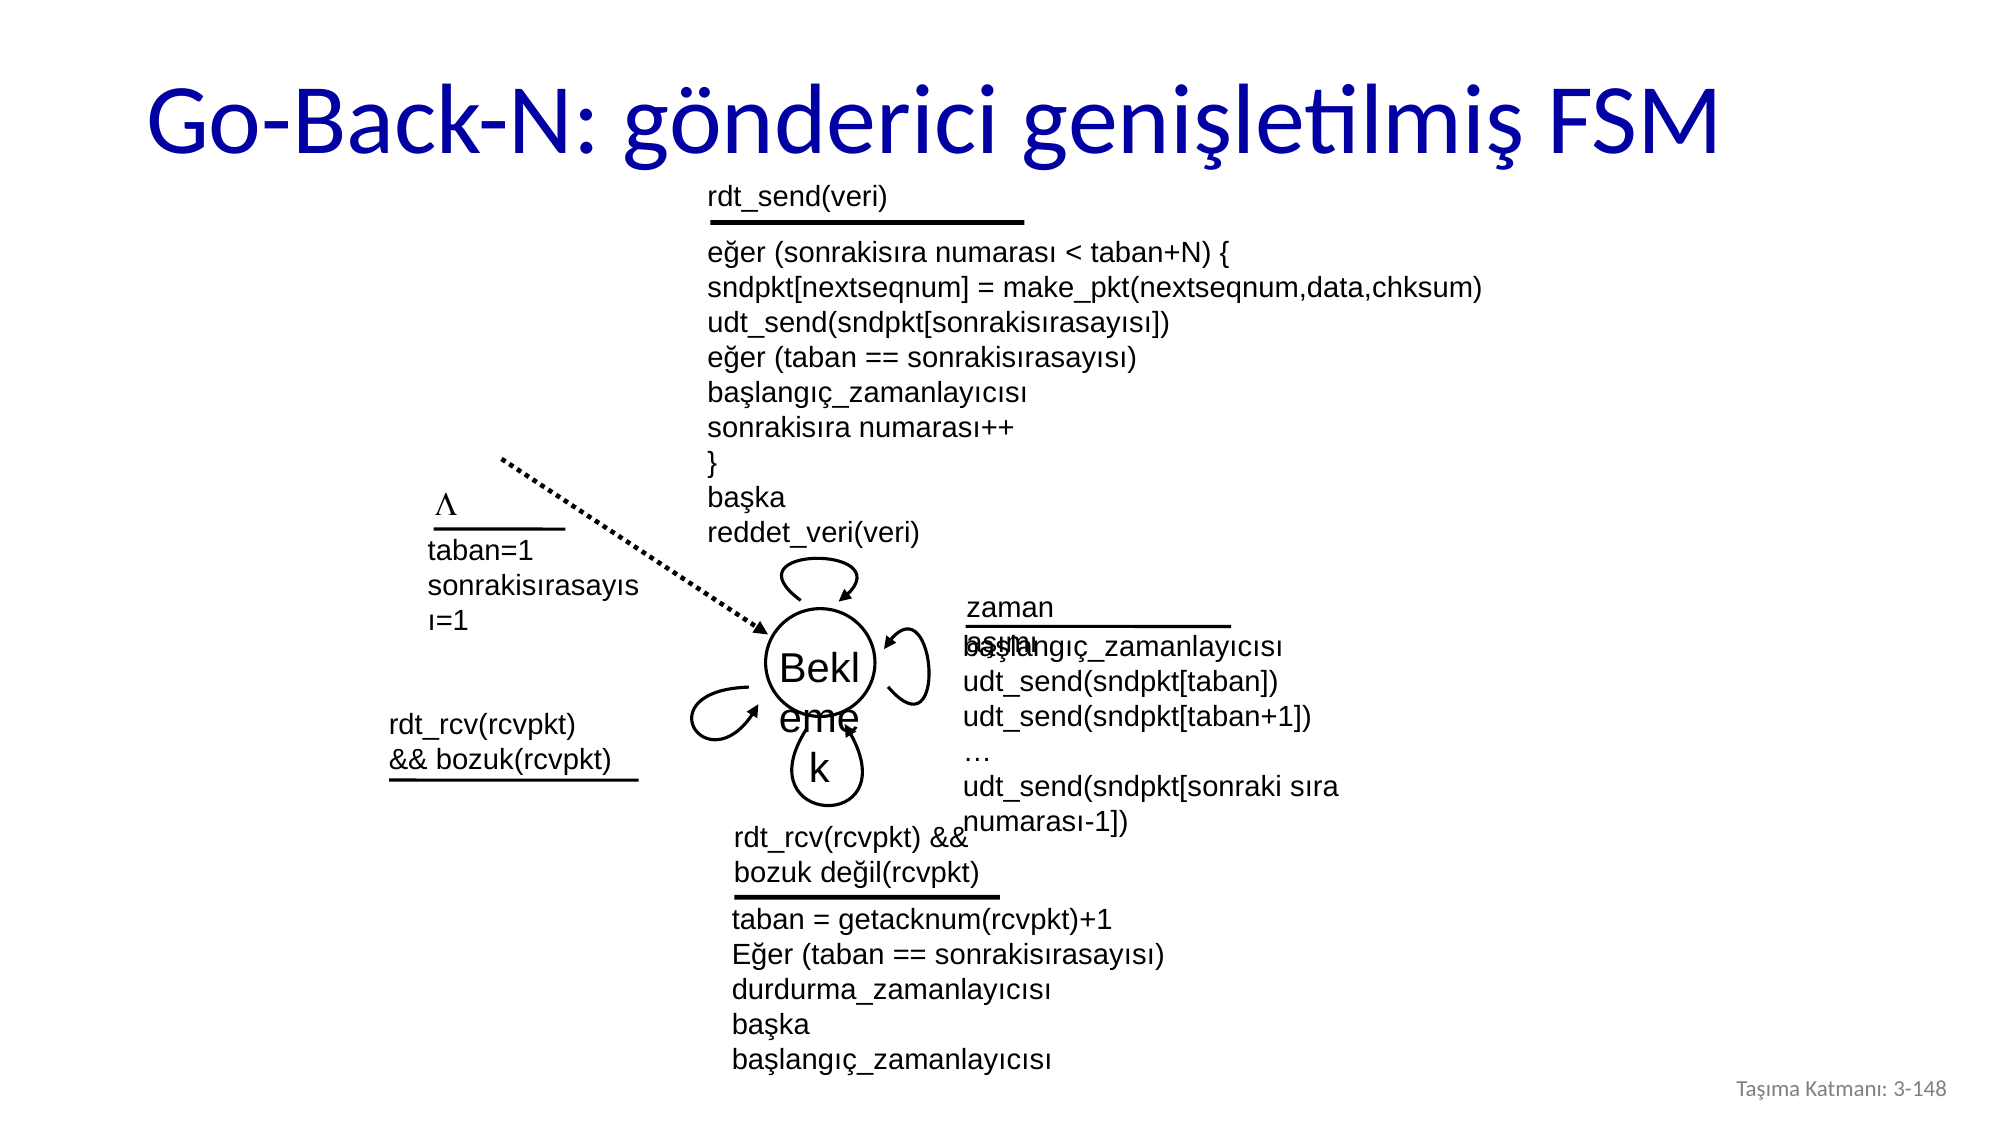

# Go-Back-N: gönderici genişletilmiş FSM
rdt_send(veri)

eğer (sonrakisıra numarası < taban+N) {
sndpkt[nextseqnum] = make_pkt(nextseqnum,data,chksum)
udt_send(sndpkt[sonrakisırasayısı])
eğer (taban == sonrakisırasayısı)
başlangıç_zamanlayıcısı
sonrakisıra numarası++
}
başka
reddet_veri(veri)

Λ
taban=1
sonrakisırasayısı=1

zaman aşımı

başlangıç_zamanlayıcısı
udt_send(sndpkt[taban])
udt_send(sndpkt[taban+1])
…
udt_send(sndpkt[sonraki sıra numarası-1])

Beklemek

rdt_rcv(rcvpkt)
&& bozuk(rcvpkt)

rdt_rcv(rcvpkt) &&
bozuk değil(rcvpkt)

taban = getacknum(rcvpkt)+1
Eğer (taban == sonrakisırasayısı)
durdurma_zamanlayıcısı
başka
başlangıç_zamanlayıcısı

Taşıma Katmanı: 3-148